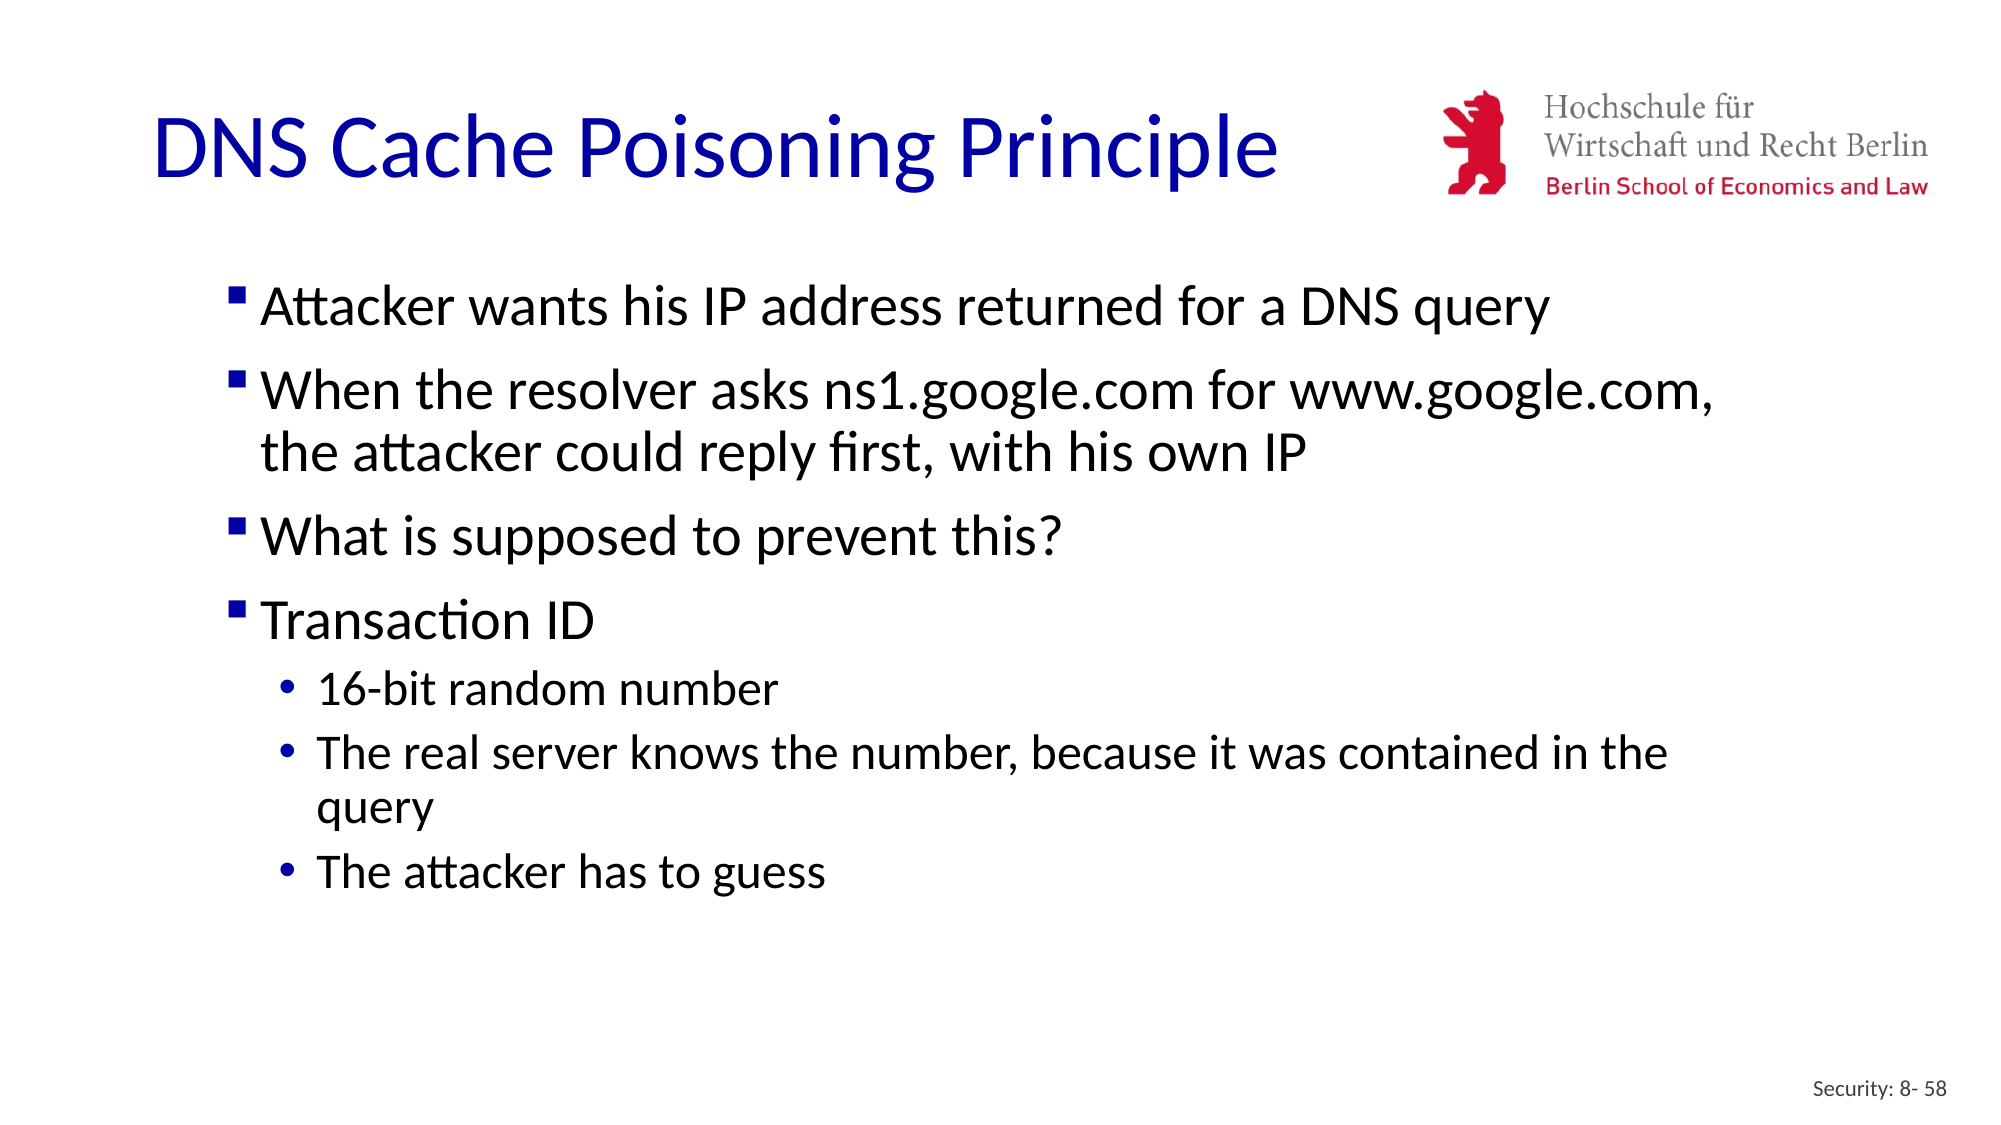

# DNS Cache Poisoning Principle
Attacker wants his IP address returned for a DNS query
When the resolver asks ns1.google.com for www.google.com, the attacker could reply first, with his own IP
What is supposed to prevent this?
Transaction ID
16-bit random number
The real server knows the number, because it was contained in the query
The attacker has to guess
Security: 8- 58